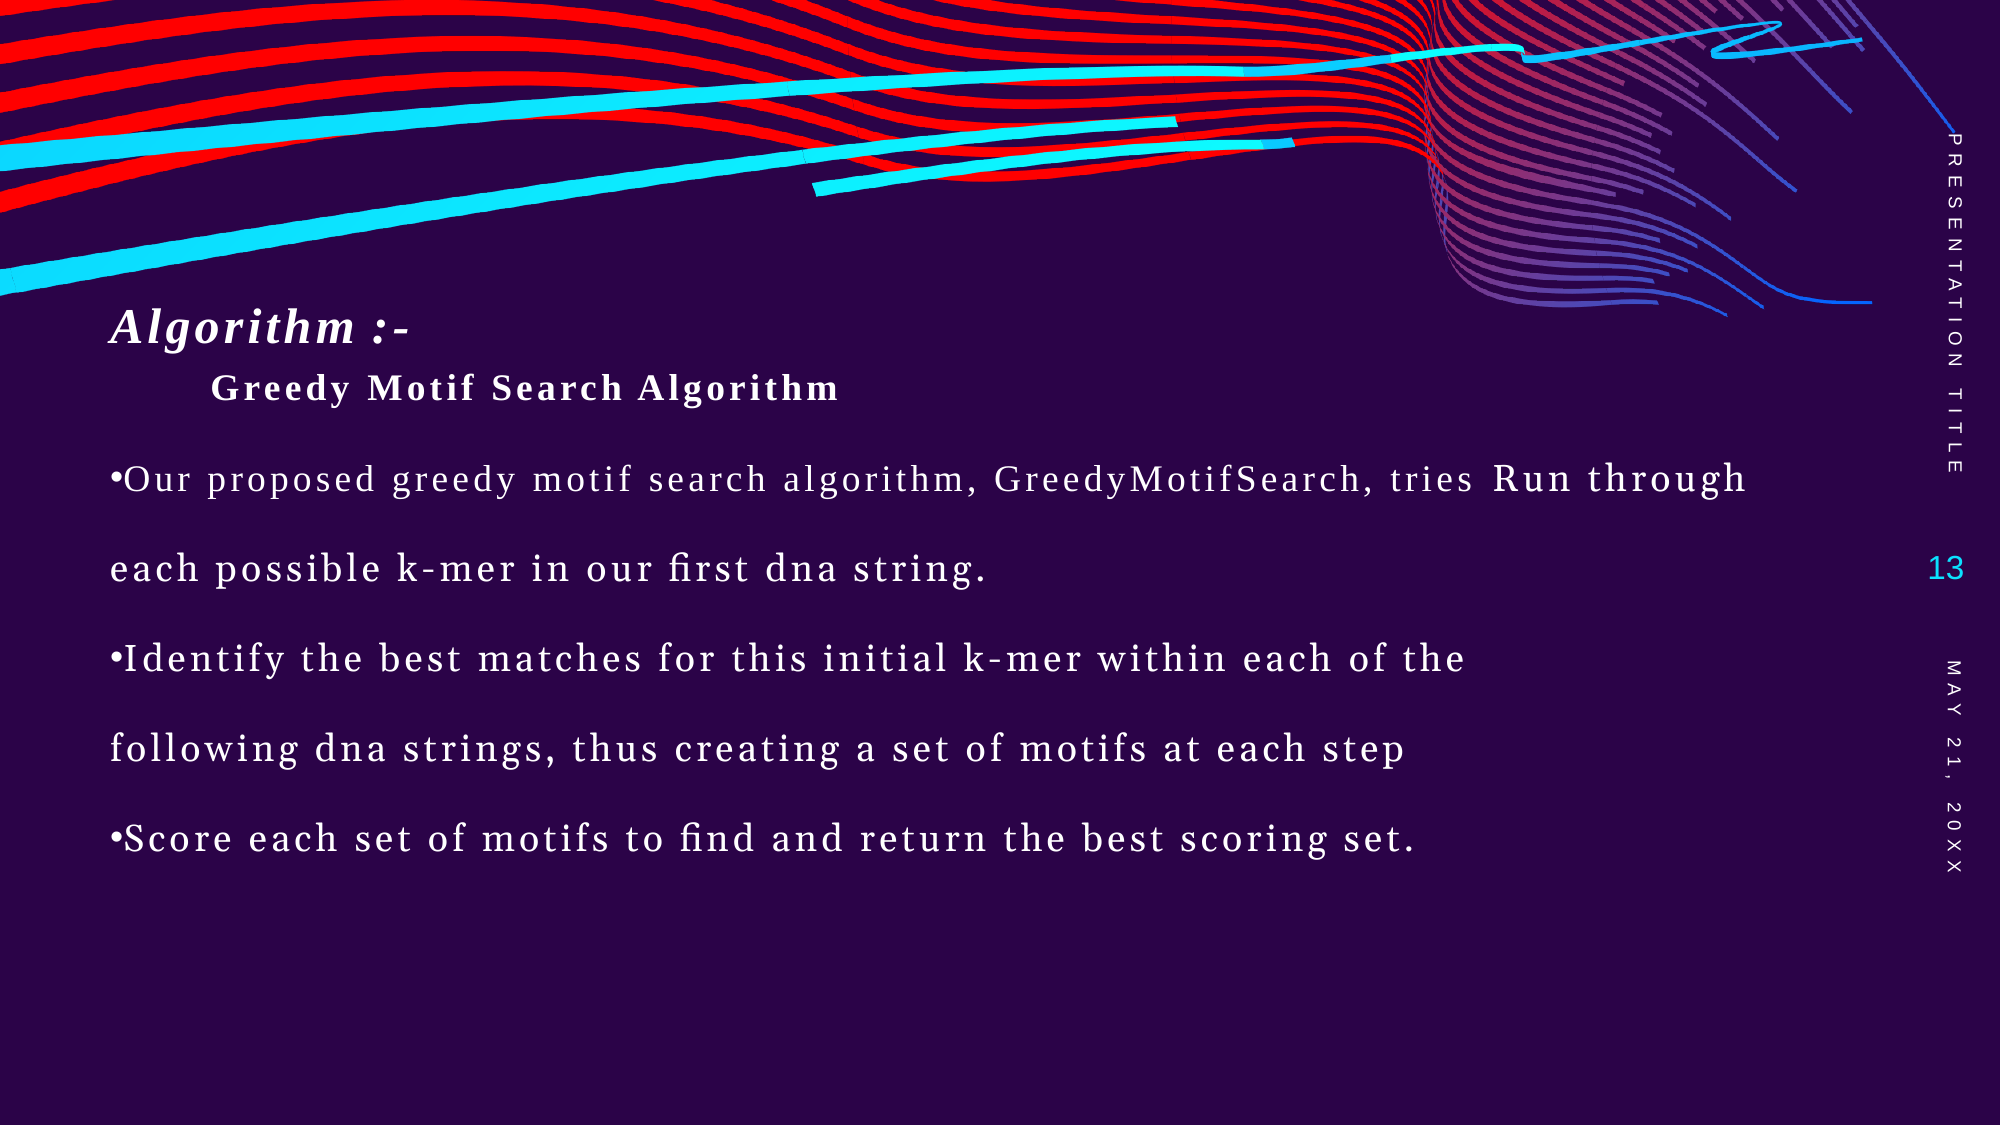

Algorithm :-
Greedy Motif Search Algorithm
Our proposed greedy motif search algorithm, GreedyMotifSearch, tries Run through each possible k-mer in our first dna string.​
Identify the best matches for this initial k-mer within each of the following dna strings, thus creating a set of motifs at each step​
Score each set of motifs to find and return the best scoring set.​

PRESENTATION TITLE
13
May 21, 20XX